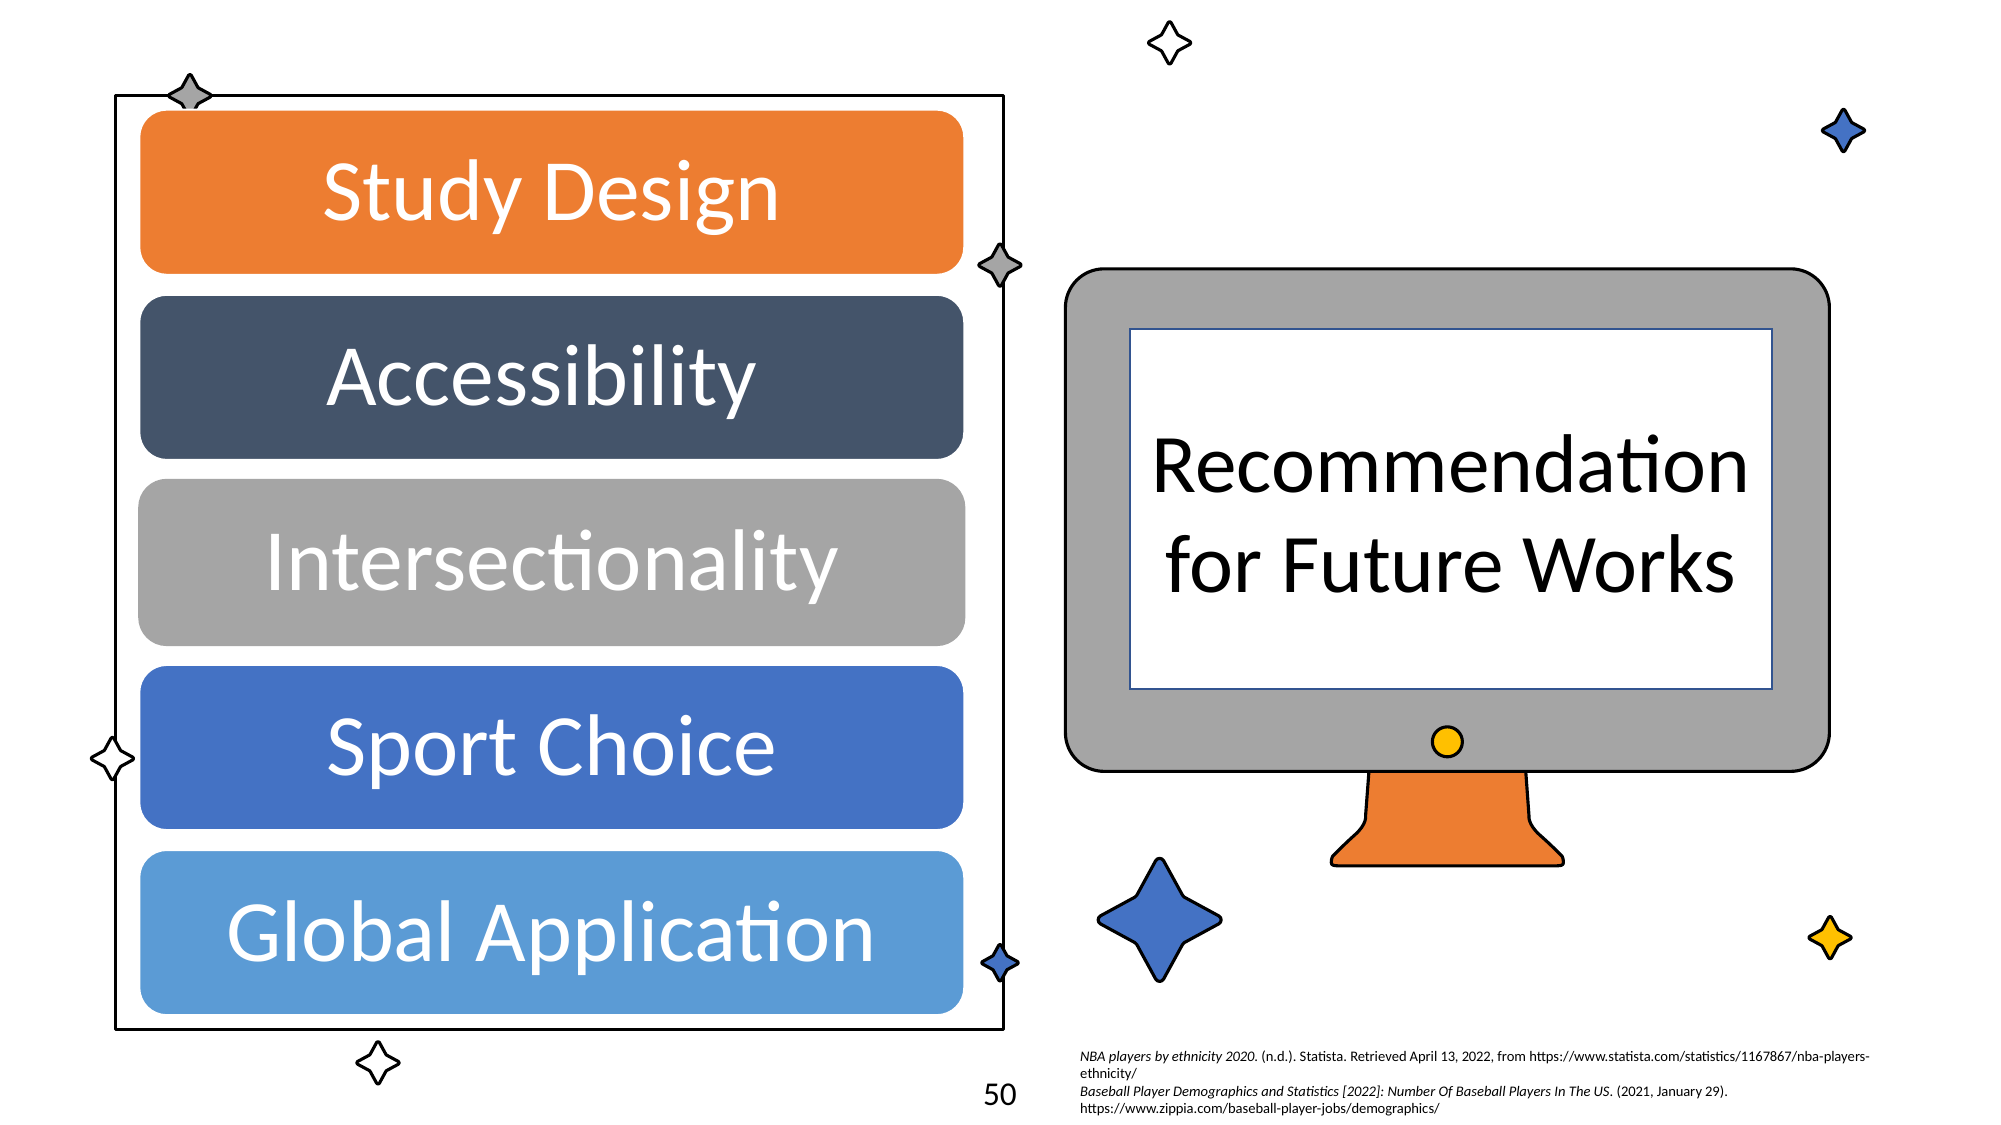

Study Design

Accessibility
Recommendation for Future Works
Intersectionality
Sport Choice
Global Application

NBA players by ethnicity 2020. (n.d.). Statista. Retrieved April 13, 2022, from https://www.statista.com/statistics/1167867/nba-players-ethnicity/
Baseball Player Demographics and Statistics [2022]: Number Of Baseball Players In The US. (2021, January 29). https://www.zippia.com/baseball-player-jobs/demographics/
50